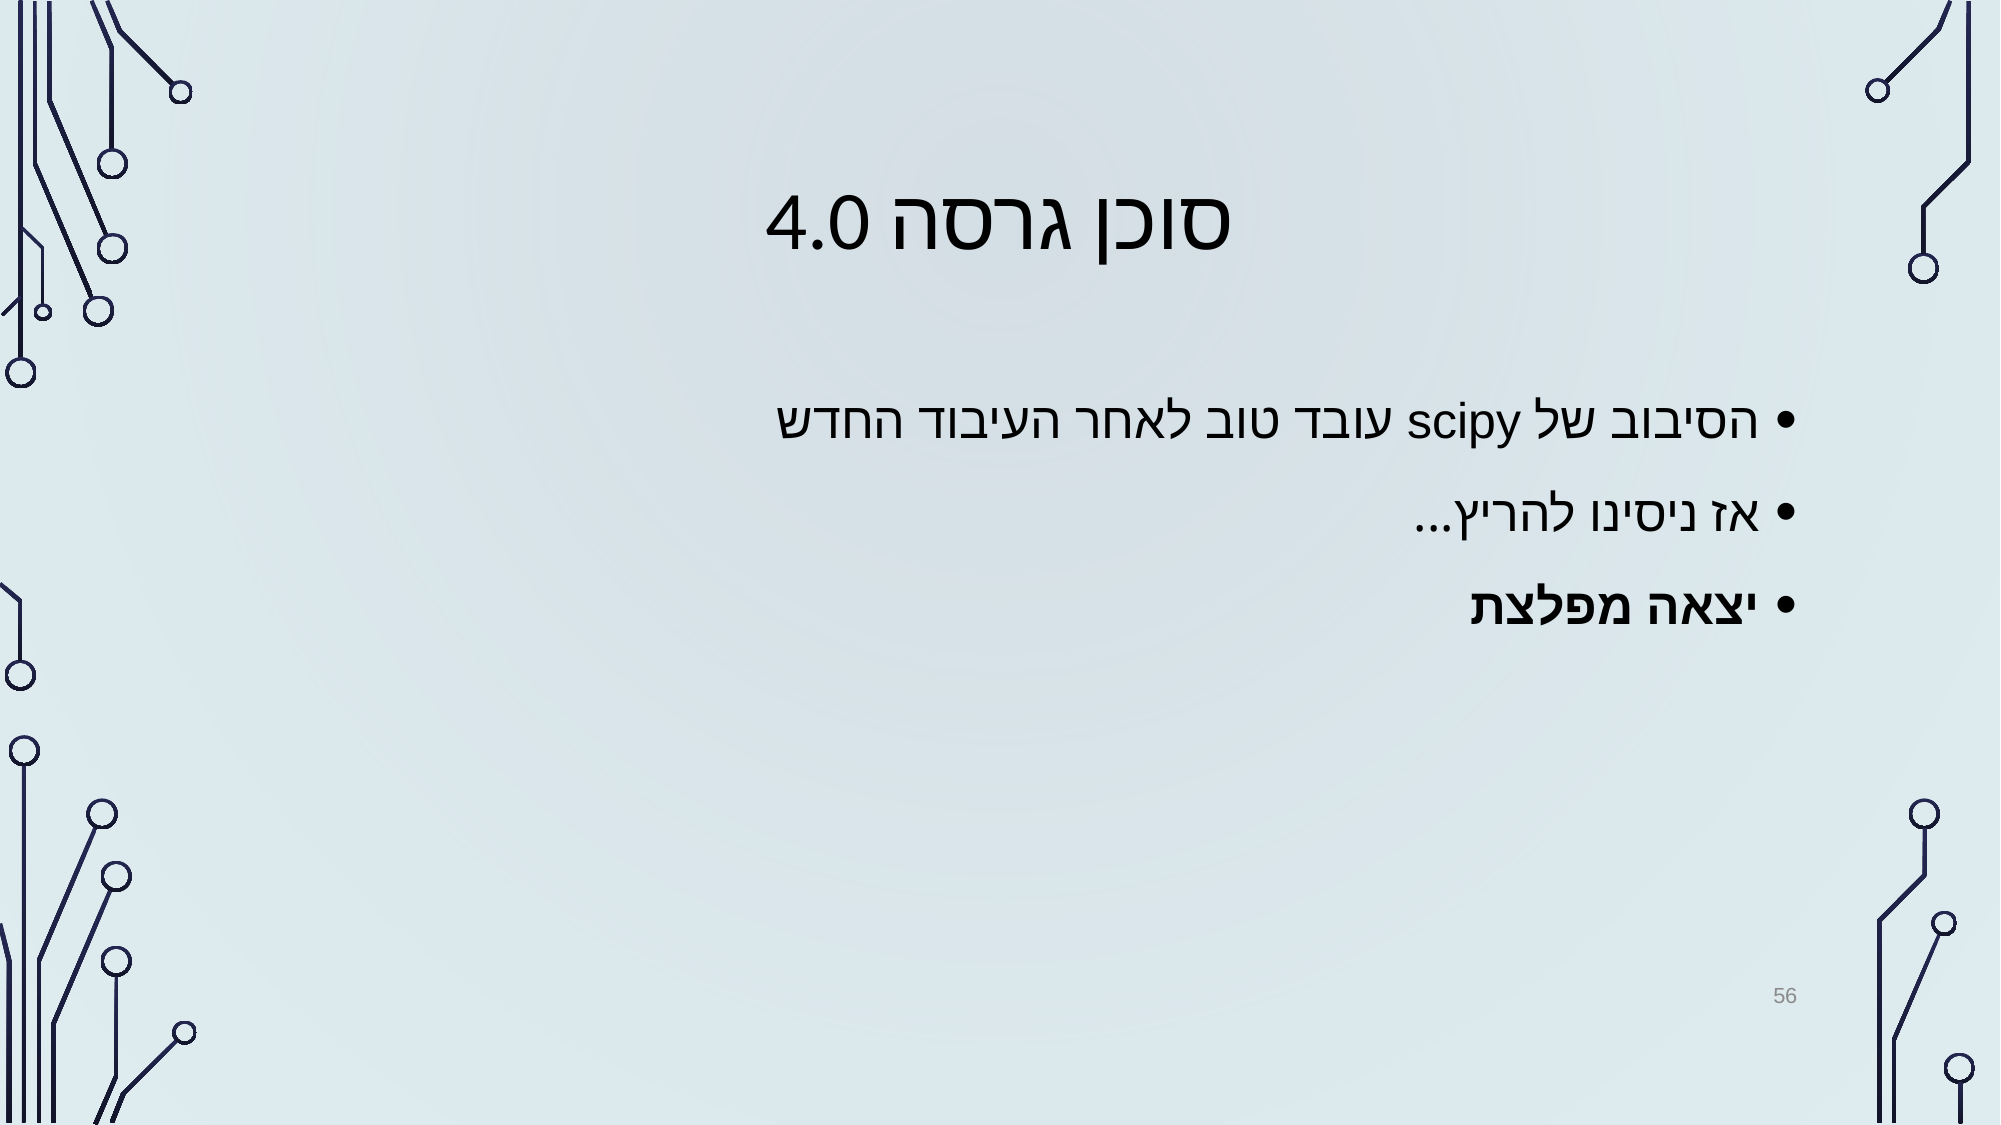

# סוכן גרסה 4.0
הסיבוב של scipy עובד טוב לאחר העיבוד החדש
אז ניסינו להריץ...
יצאה מפלצת
56